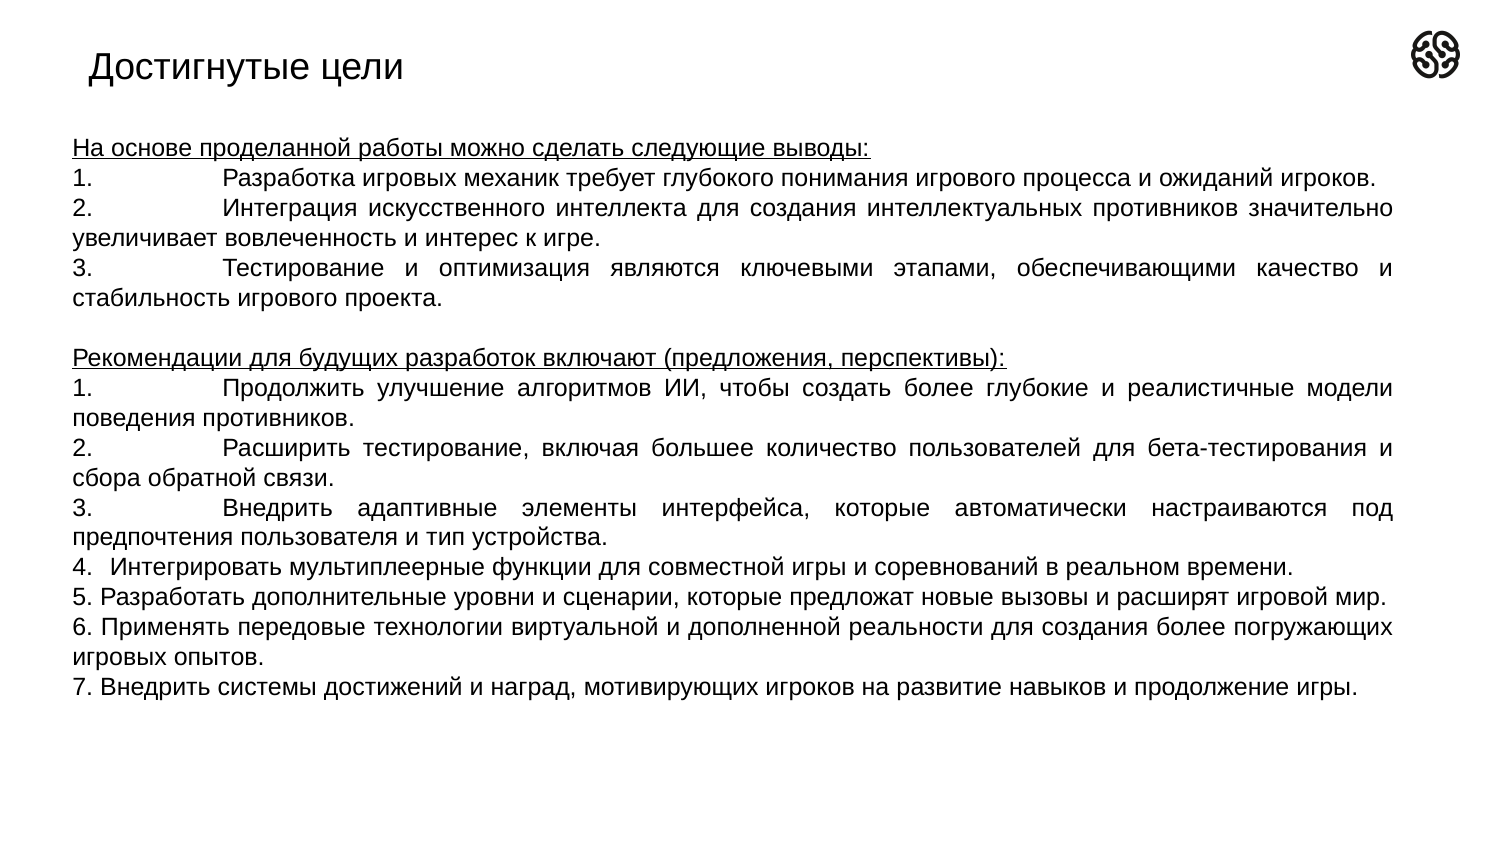

# Достигнутые цели
На основе проделанной работы можно сделать следующие выводы:
1.	Разработка игровых механик требует глубокого понимания игрового процесса и ожиданий игроков.
2.	Интеграция искусственного интеллекта для создания интеллектуальных противников значительно увеличивает вовлеченность и интерес к игре.
3.	Тестирование и оптимизация являются ключевыми этапами, обеспечивающими качество и стабильность игрового проекта.

Рекомендации для будущих разработок включают (предложения, перспективы):
1.	Продолжить улучшение алгоритмов ИИ, чтобы создать более глубокие и реалистичные модели поведения противников.
2.	Расширить тестирование, включая большее количество пользователей для бета-тестирования и сбора обратной связи.
3.	Внедрить адаптивные элементы интерфейса, которые автоматически настраиваются под предпочтения пользователя и тип устройства.
Интегрировать мультиплеерные функции для совместной игры и соревнований в реальном времени.
5. Разработать дополнительные уровни и сценарии, которые предложат новые вызовы и расширят игровой мир.
6. Применять передовые технологии виртуальной и дополненной реальности для создания более погружающих игровых опытов.
7. Внедрить системы достижений и наград, мотивирующих игроков на развитие навыков и продолжение игры.